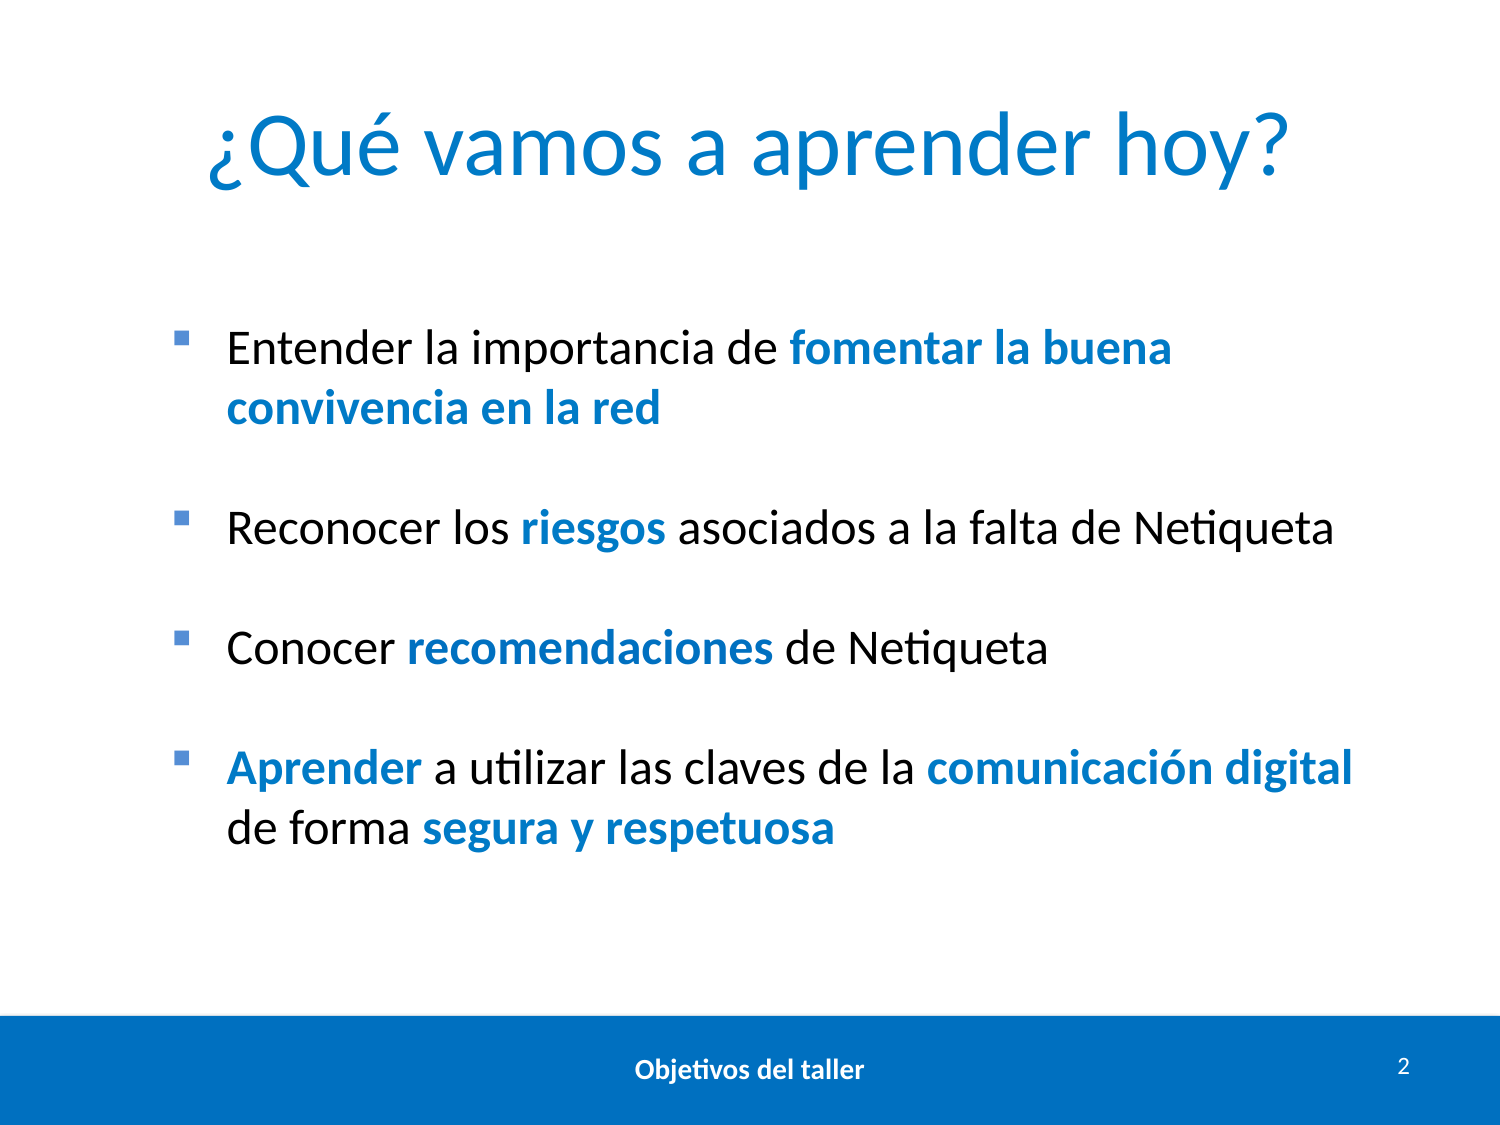

# ¿Qué vamos a aprender hoy?

Entender la importancia de fomentar la buena convivencia en la red

Reconocer los riesgos asociados a la falta de Netiqueta

Conocer recomendaciones de Netiqueta

Aprender a utilizar las claves de la comunicación digital de forma segura y respetuosa

Objetivos del taller
2